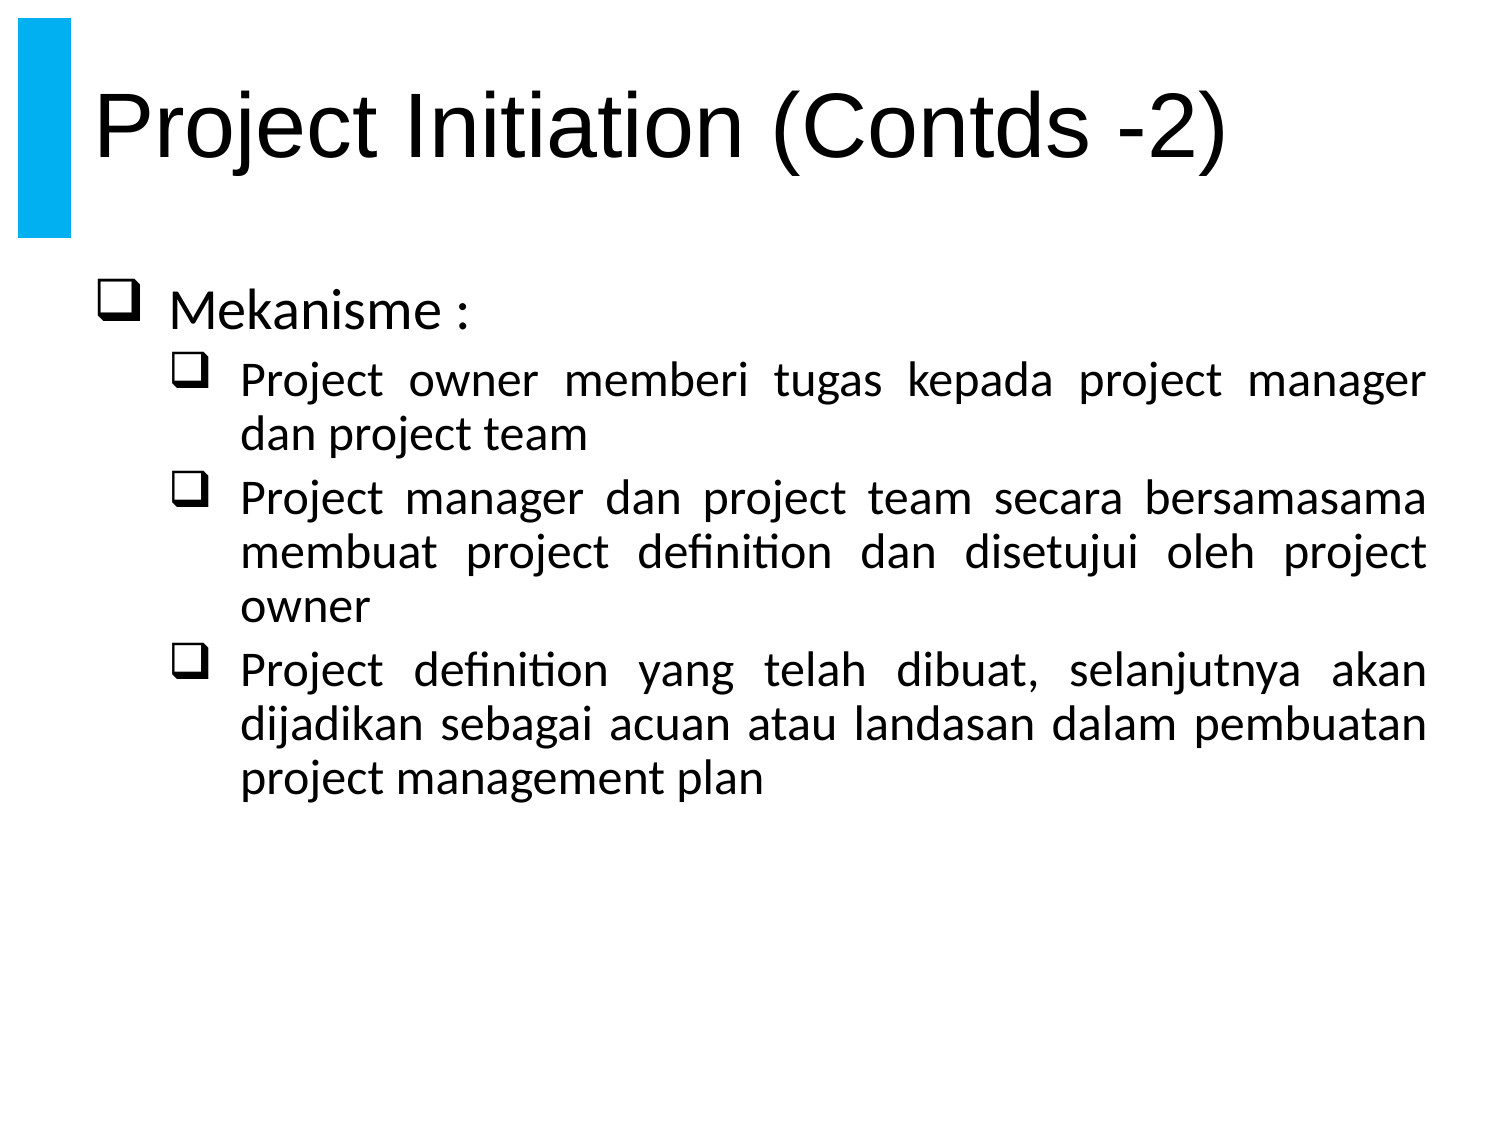

# Project Initiation (Contds -2)
Mekanisme :
Project owner memberi tugas kepada project manager dan project team
Project manager dan project team secara bersamasama membuat project definition dan disetujui oleh project owner
Project definition yang telah dibuat, selanjutnya akan dijadikan sebagai acuan atau landasan dalam pembuatan project management plan